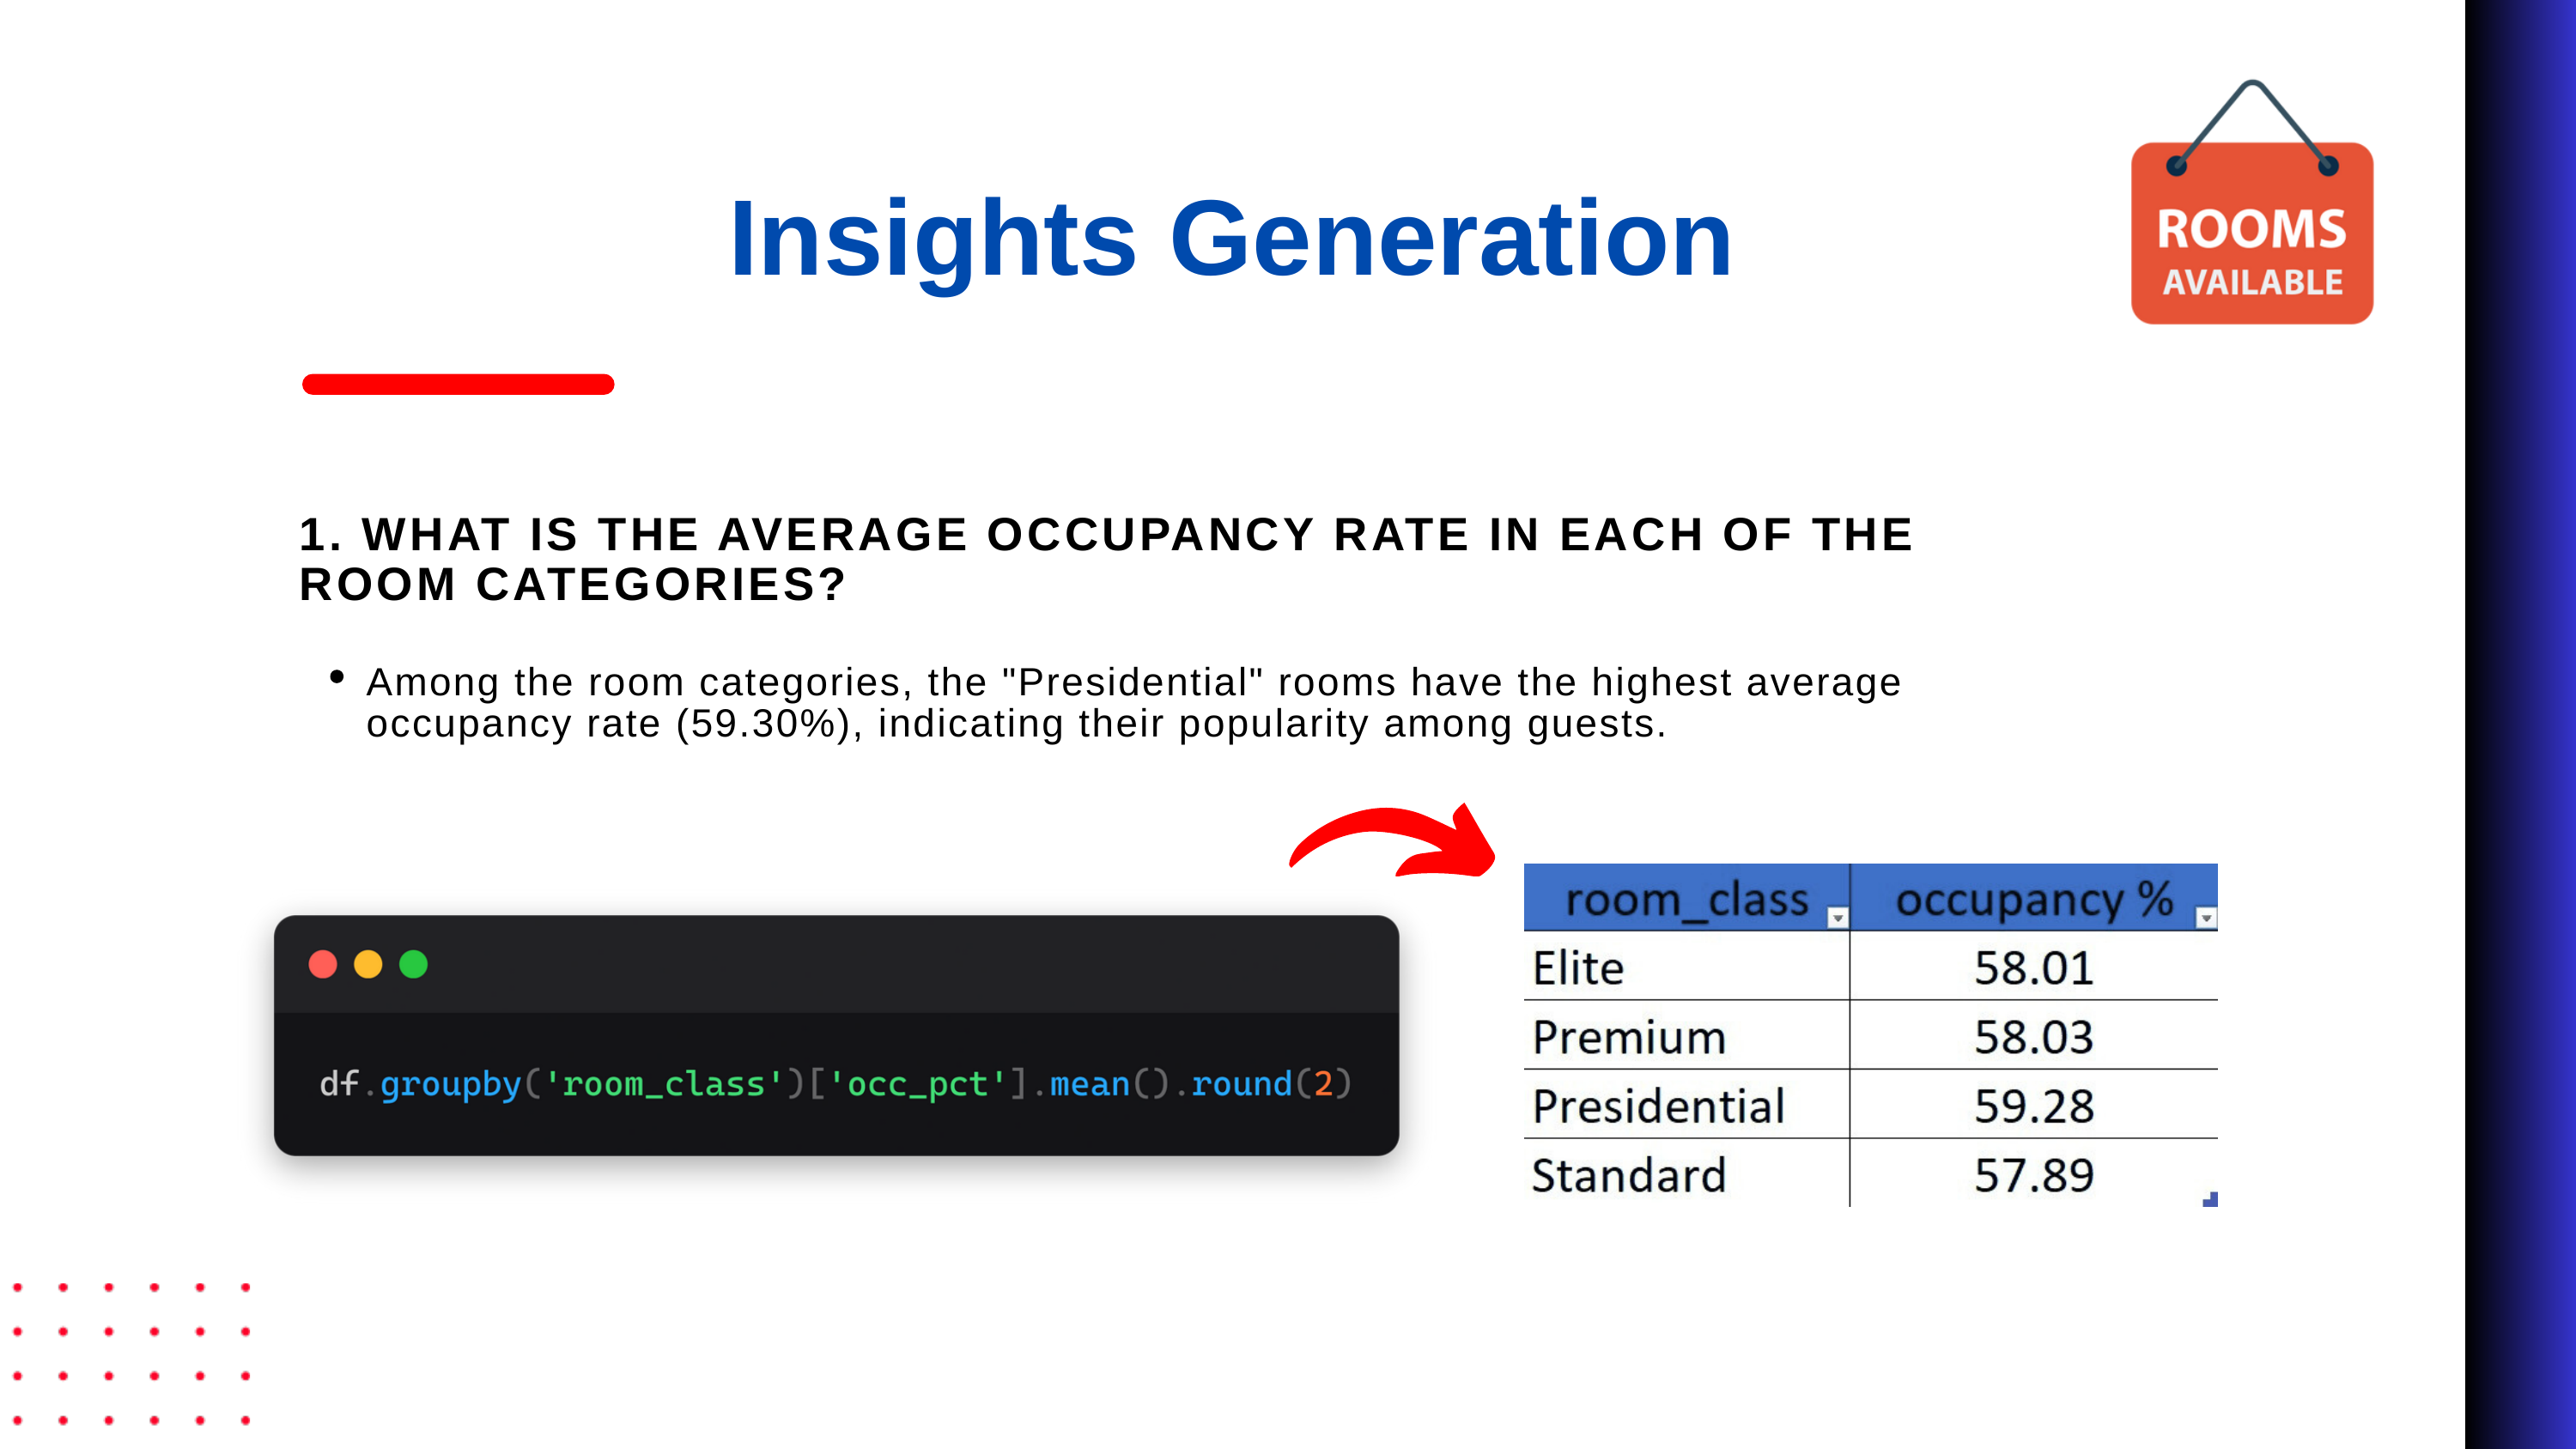

Insights Generation

1. WHAT IS THE AVERAGE OCCUPANCY RATE IN EACH OF THE ROOM CATEGORIES?
Among the room categories, the "Presidential" rooms have the highest average occupancy rate (59.30%), indicating their popularity among guests.